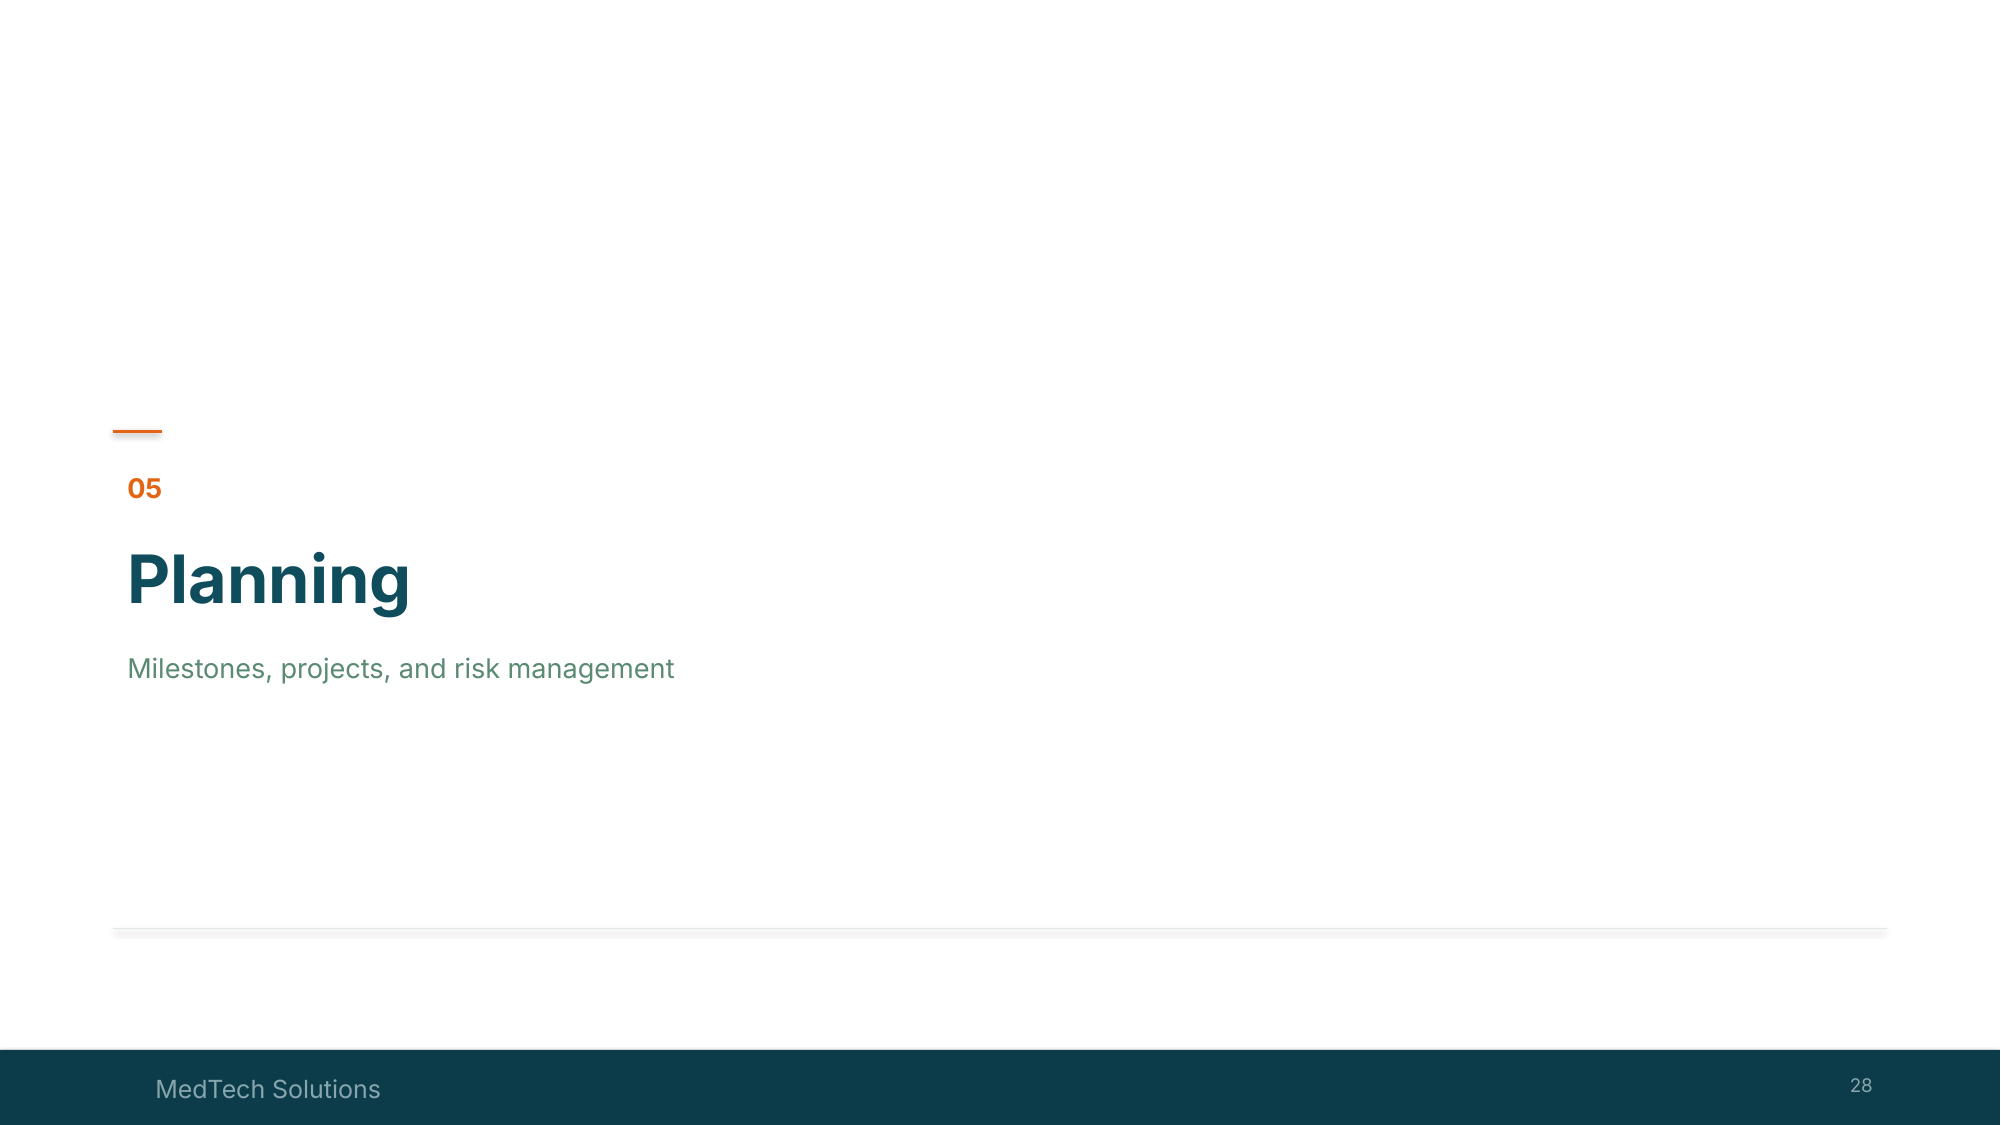

05
Planning
Milestones, projects, and risk management

MedTech Solutions
28